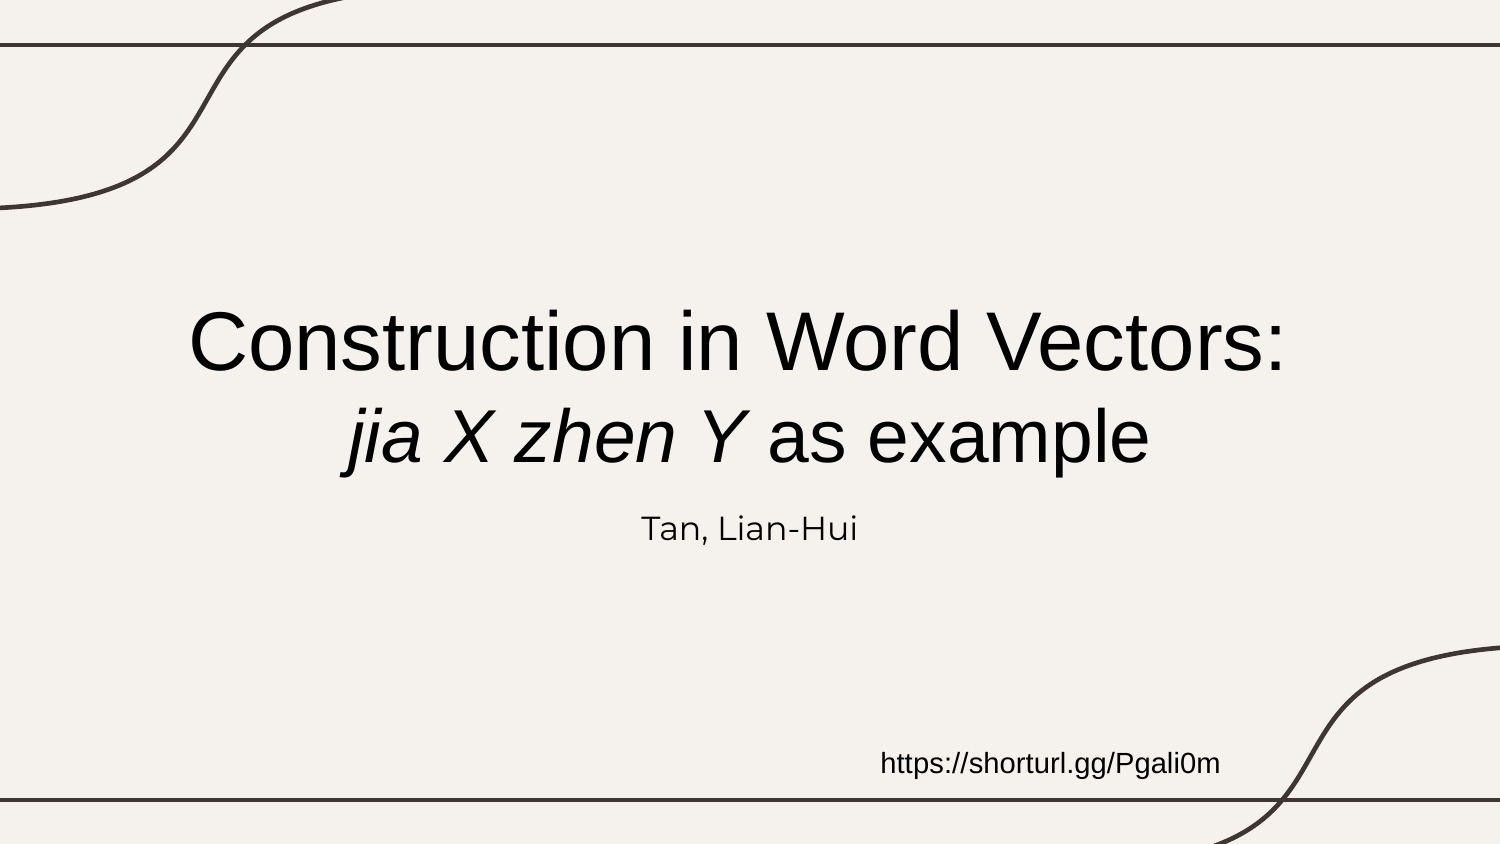

# Construction in Word Vectors:
jia X zhen Y as example
Tan, Lian-Hui
https://shorturl.gg/Pgali0m